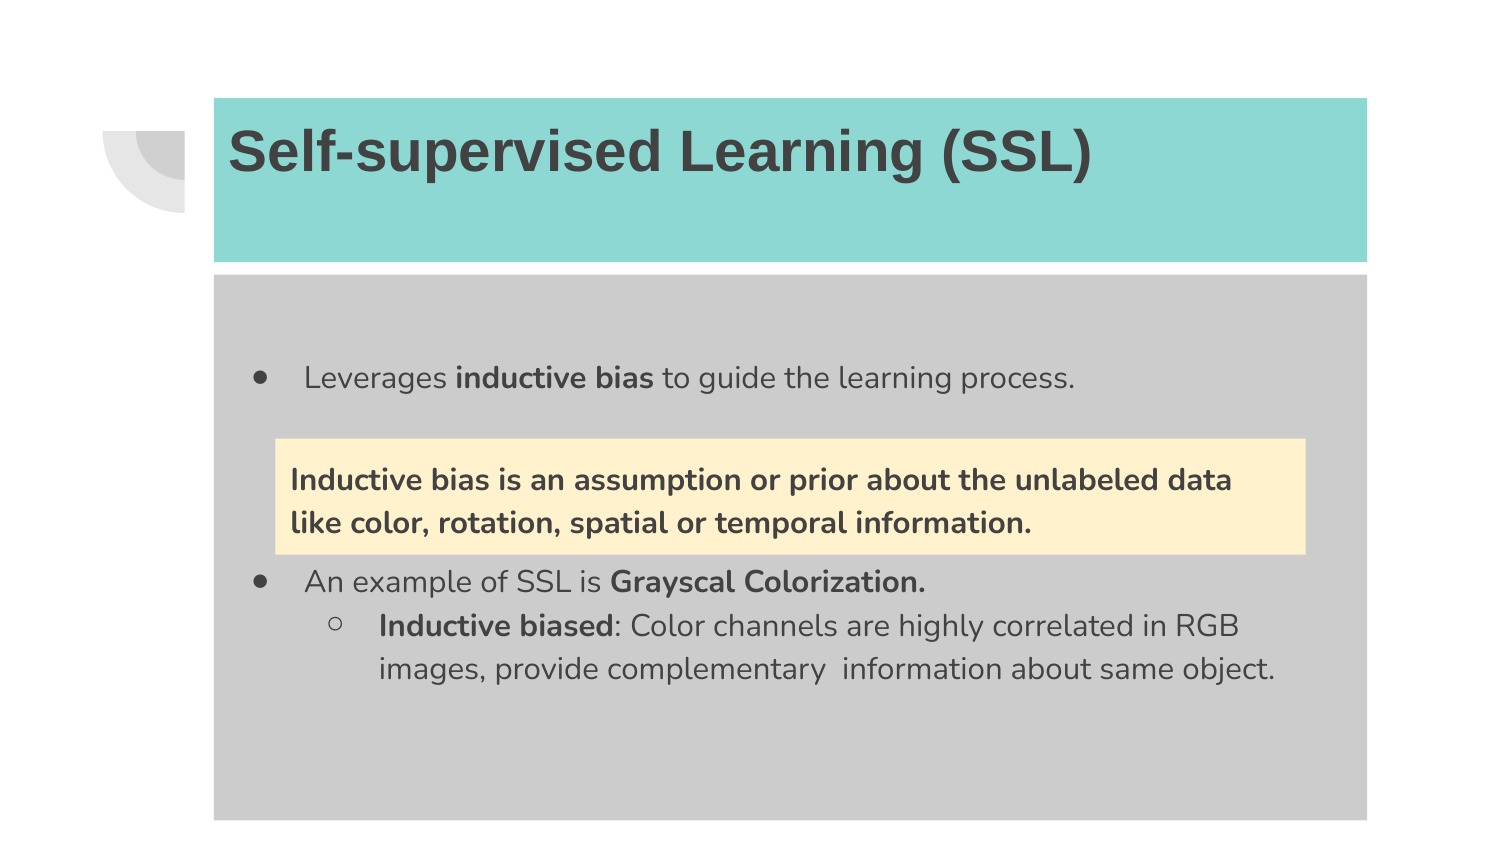

# Self-supervised Learning (SSL)

Leverages inductive bias to guide the learning process.

An example of SSL is Grayscal Colorization.
Inductive biased: Color channels are highly correlated in RGB images, provide complementary  information about same object.
Inductive bias is an assumption or prior about the unlabeled data like color, rotation, spatial or temporal information.